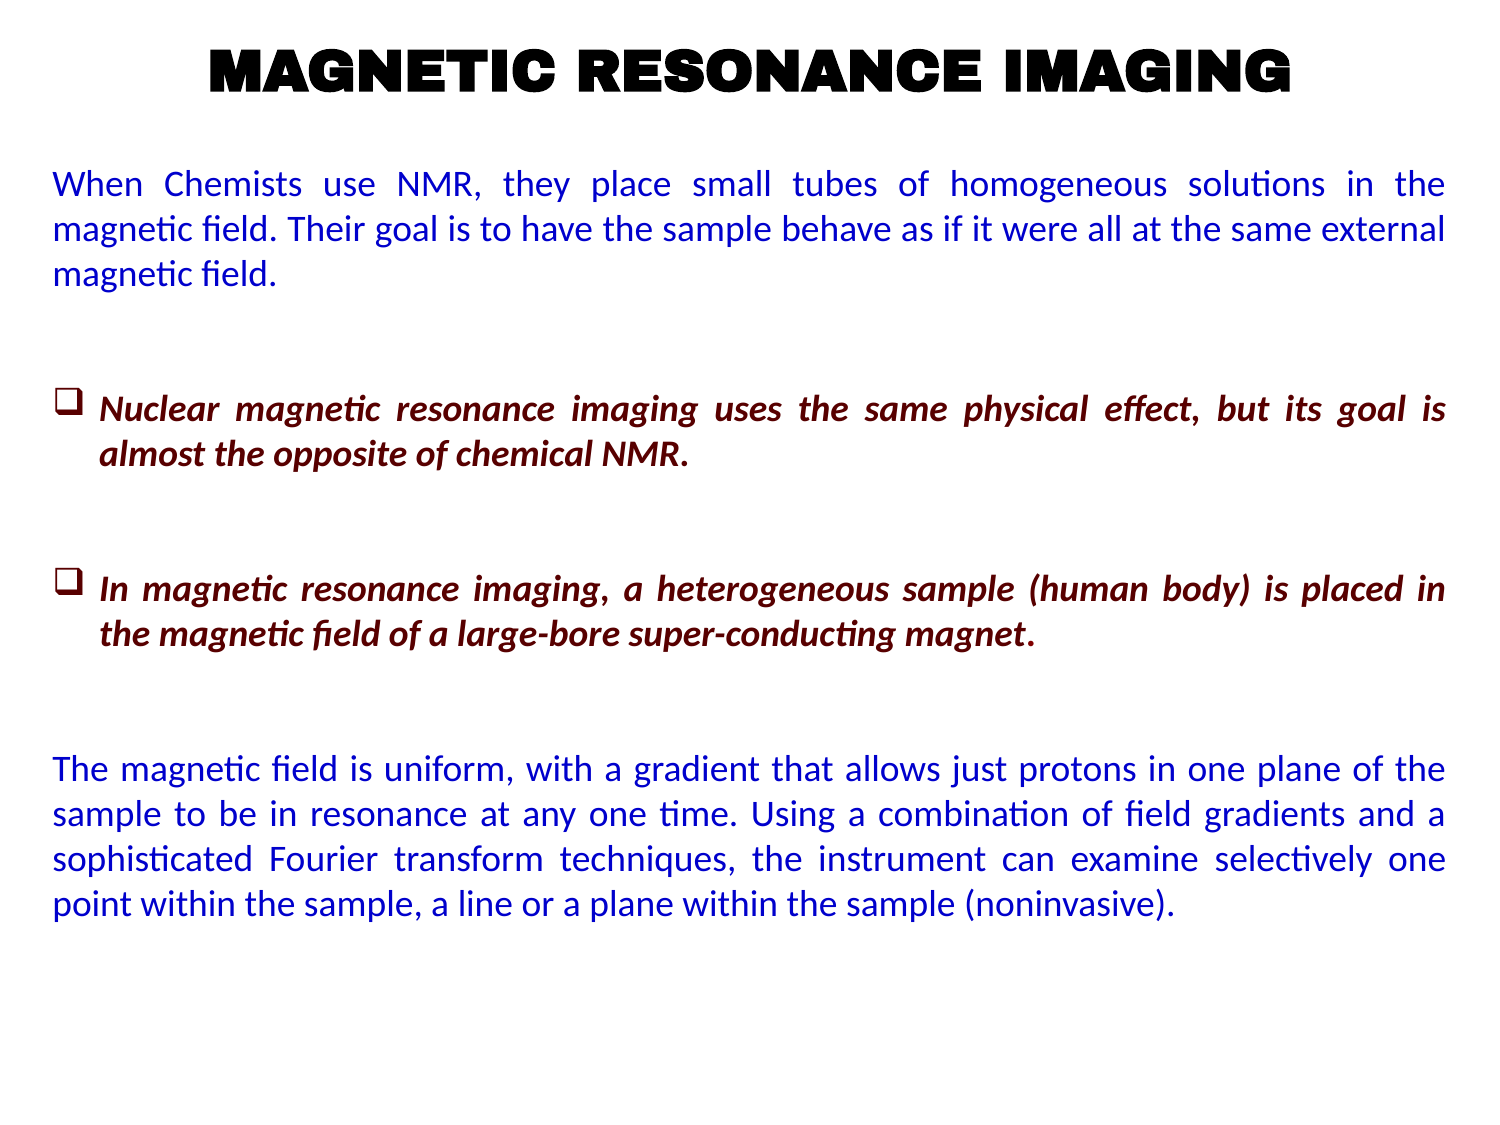

MAGNETIC RESONANCE IMAGING

When Chemists use NMR, they place small tubes of homogeneous solutions in the magnetic field. Their goal is to have the sample behave as if it were all at the same external magnetic field.

Nuclear magnetic resonance imaging uses the same physical effect, but its goal is almost the opposite of chemical NMR.

In magnetic resonance imaging, a heterogeneous sample (human body) is placed in the magnetic field of a large-bore super-conducting magnet.

The magnetic field is uniform, with a gradient that allows just protons in one plane of the sample to be in resonance at any one time. Using a combination of field gradients and a sophisticated Fourier transform techniques, the instrument can examine selectively one point within the sample, a line or a plane within the sample (noninvasive).